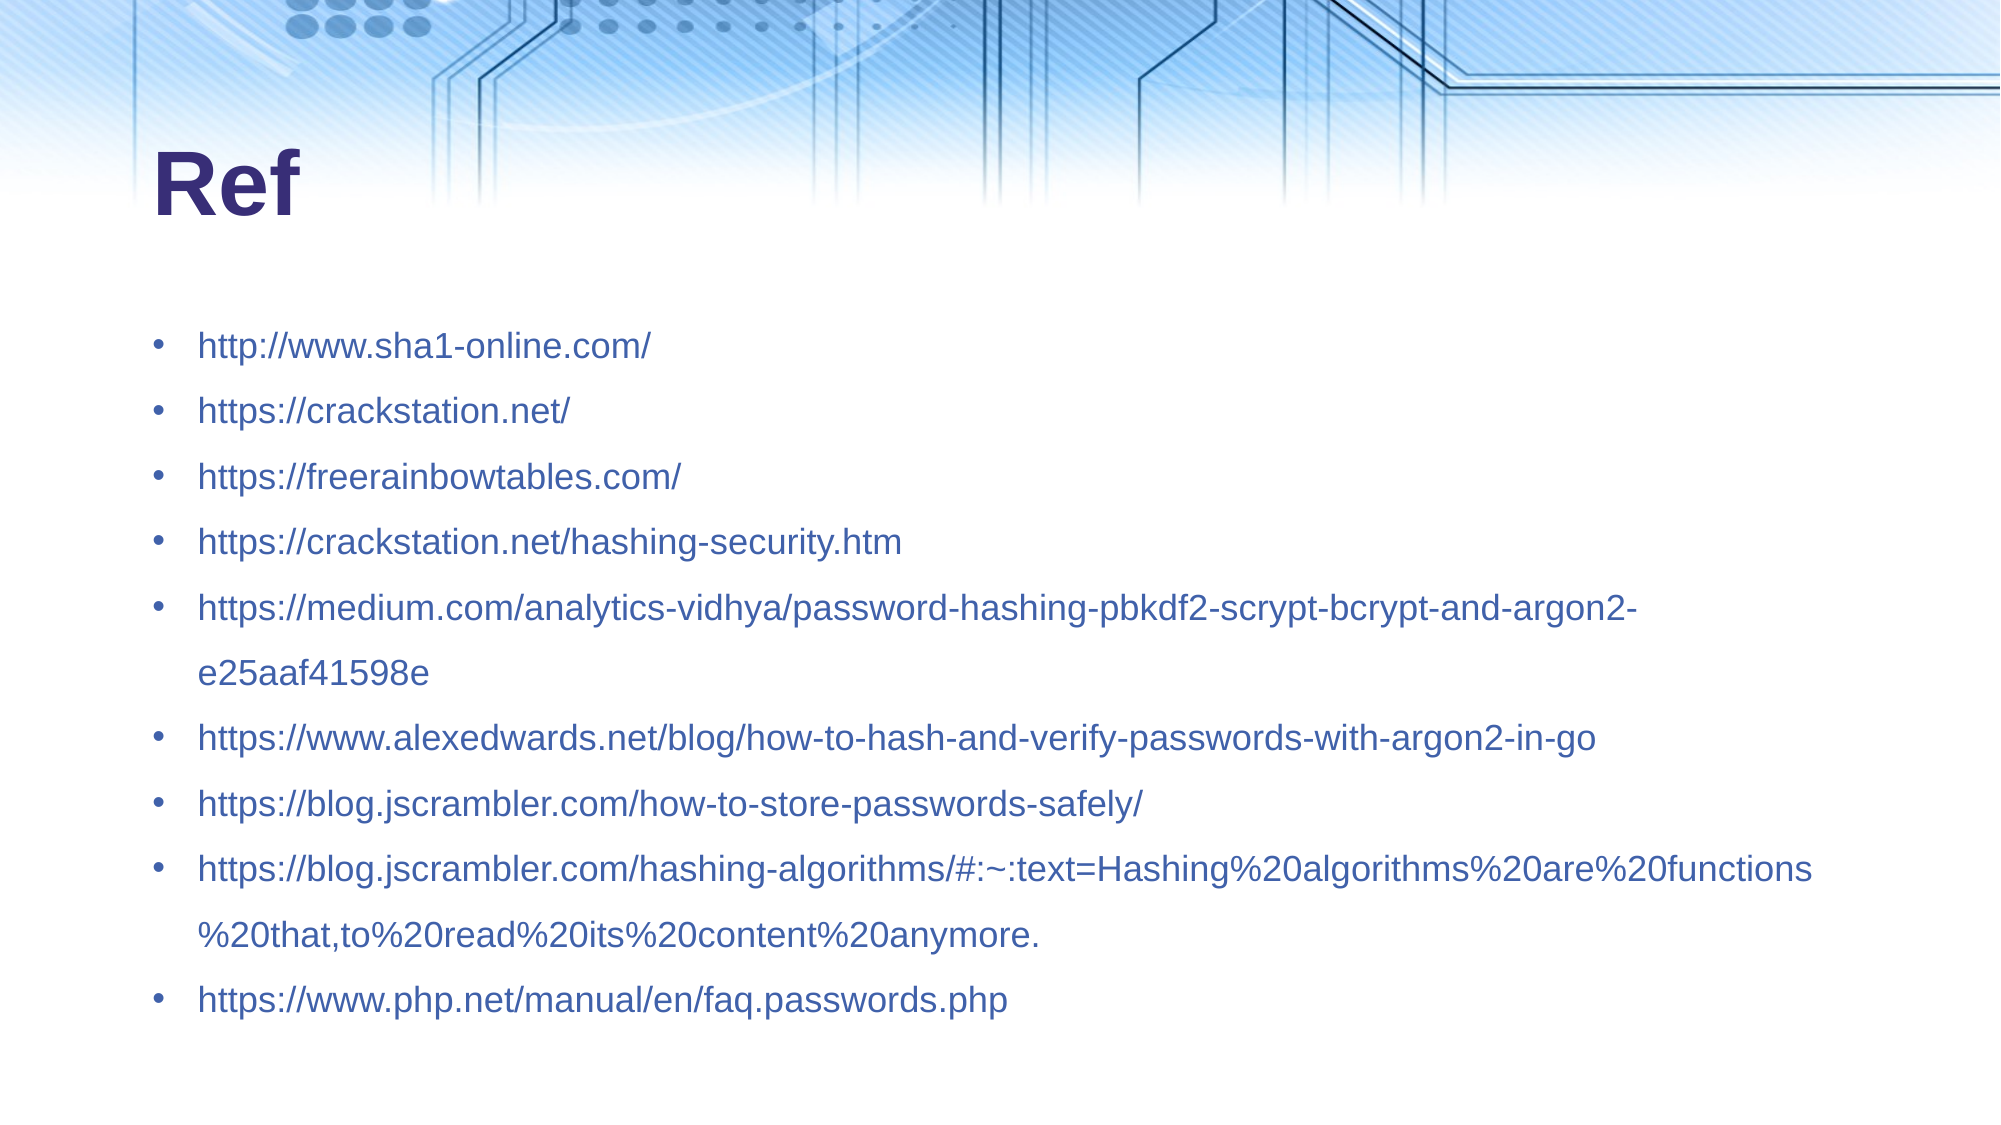

Ref
http://www.sha1-online.com/
https://crackstation.net/
https://freerainbowtables.com/
https://crackstation.net/hashing-security.htm
https://medium.com/analytics-vidhya/password-hashing-pbkdf2-scrypt-bcrypt-and-argon2-e25aaf41598e
https://www.alexedwards.net/blog/how-to-hash-and-verify-passwords-with-argon2-in-go
https://blog.jscrambler.com/how-to-store-passwords-safely/
https://blog.jscrambler.com/hashing-algorithms/#:~:text=Hashing%20algorithms%20are%20functions%20that,to%20read%20its%20content%20anymore.
https://www.php.net/manual/en/faq.passwords.php